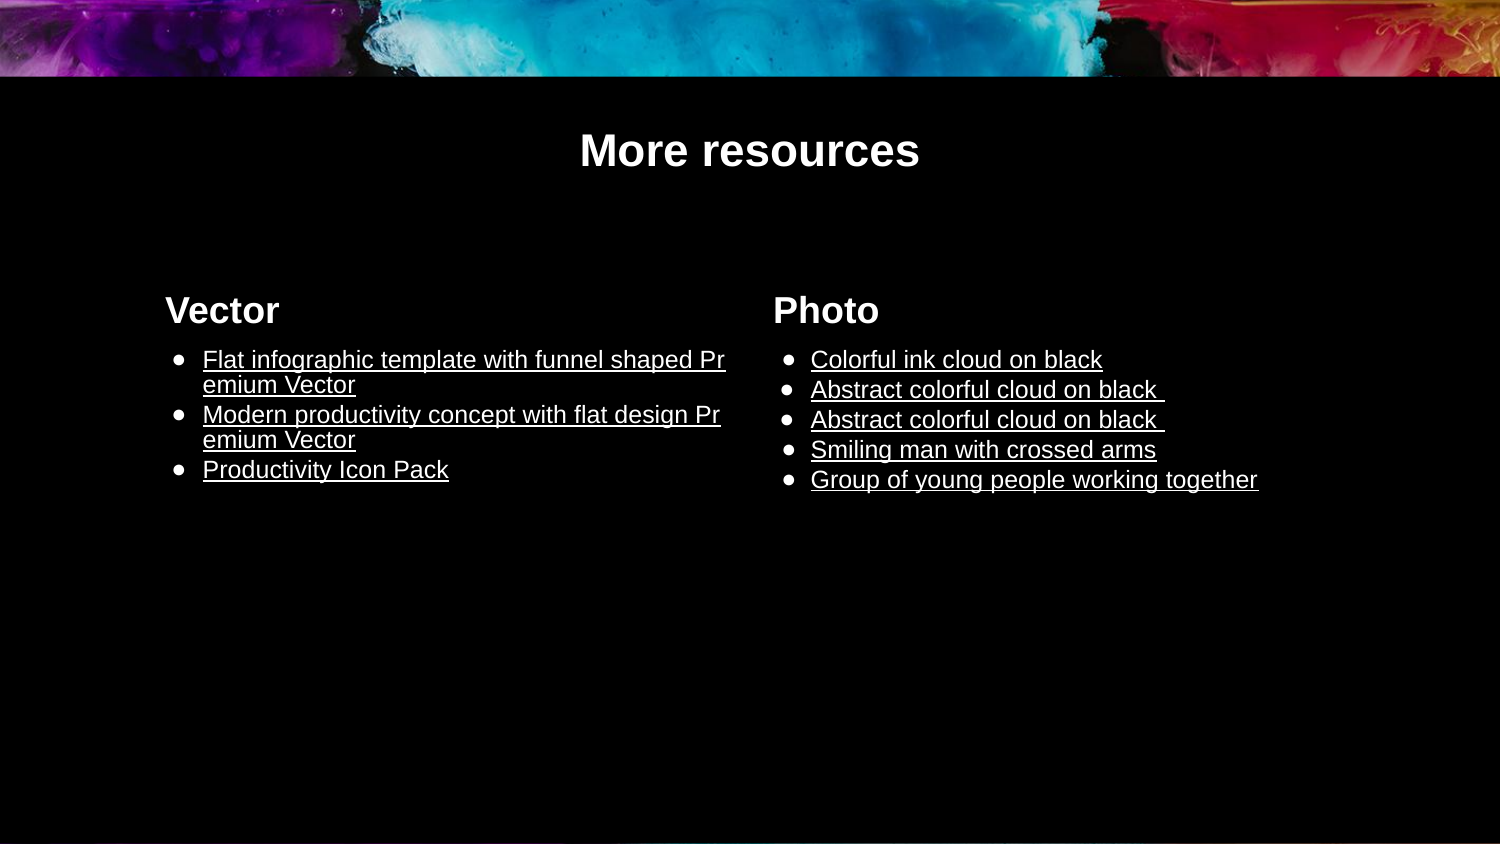

# More resources
Vector
Photo
Flat infographic template with funnel shaped Premium Vector
Modern productivity concept with flat design Premium Vector
Productivity Icon Pack
Colorful ink cloud on black
Abstract colorful cloud on black
Abstract colorful cloud on black
Smiling man with crossed arms
Group of young people working together